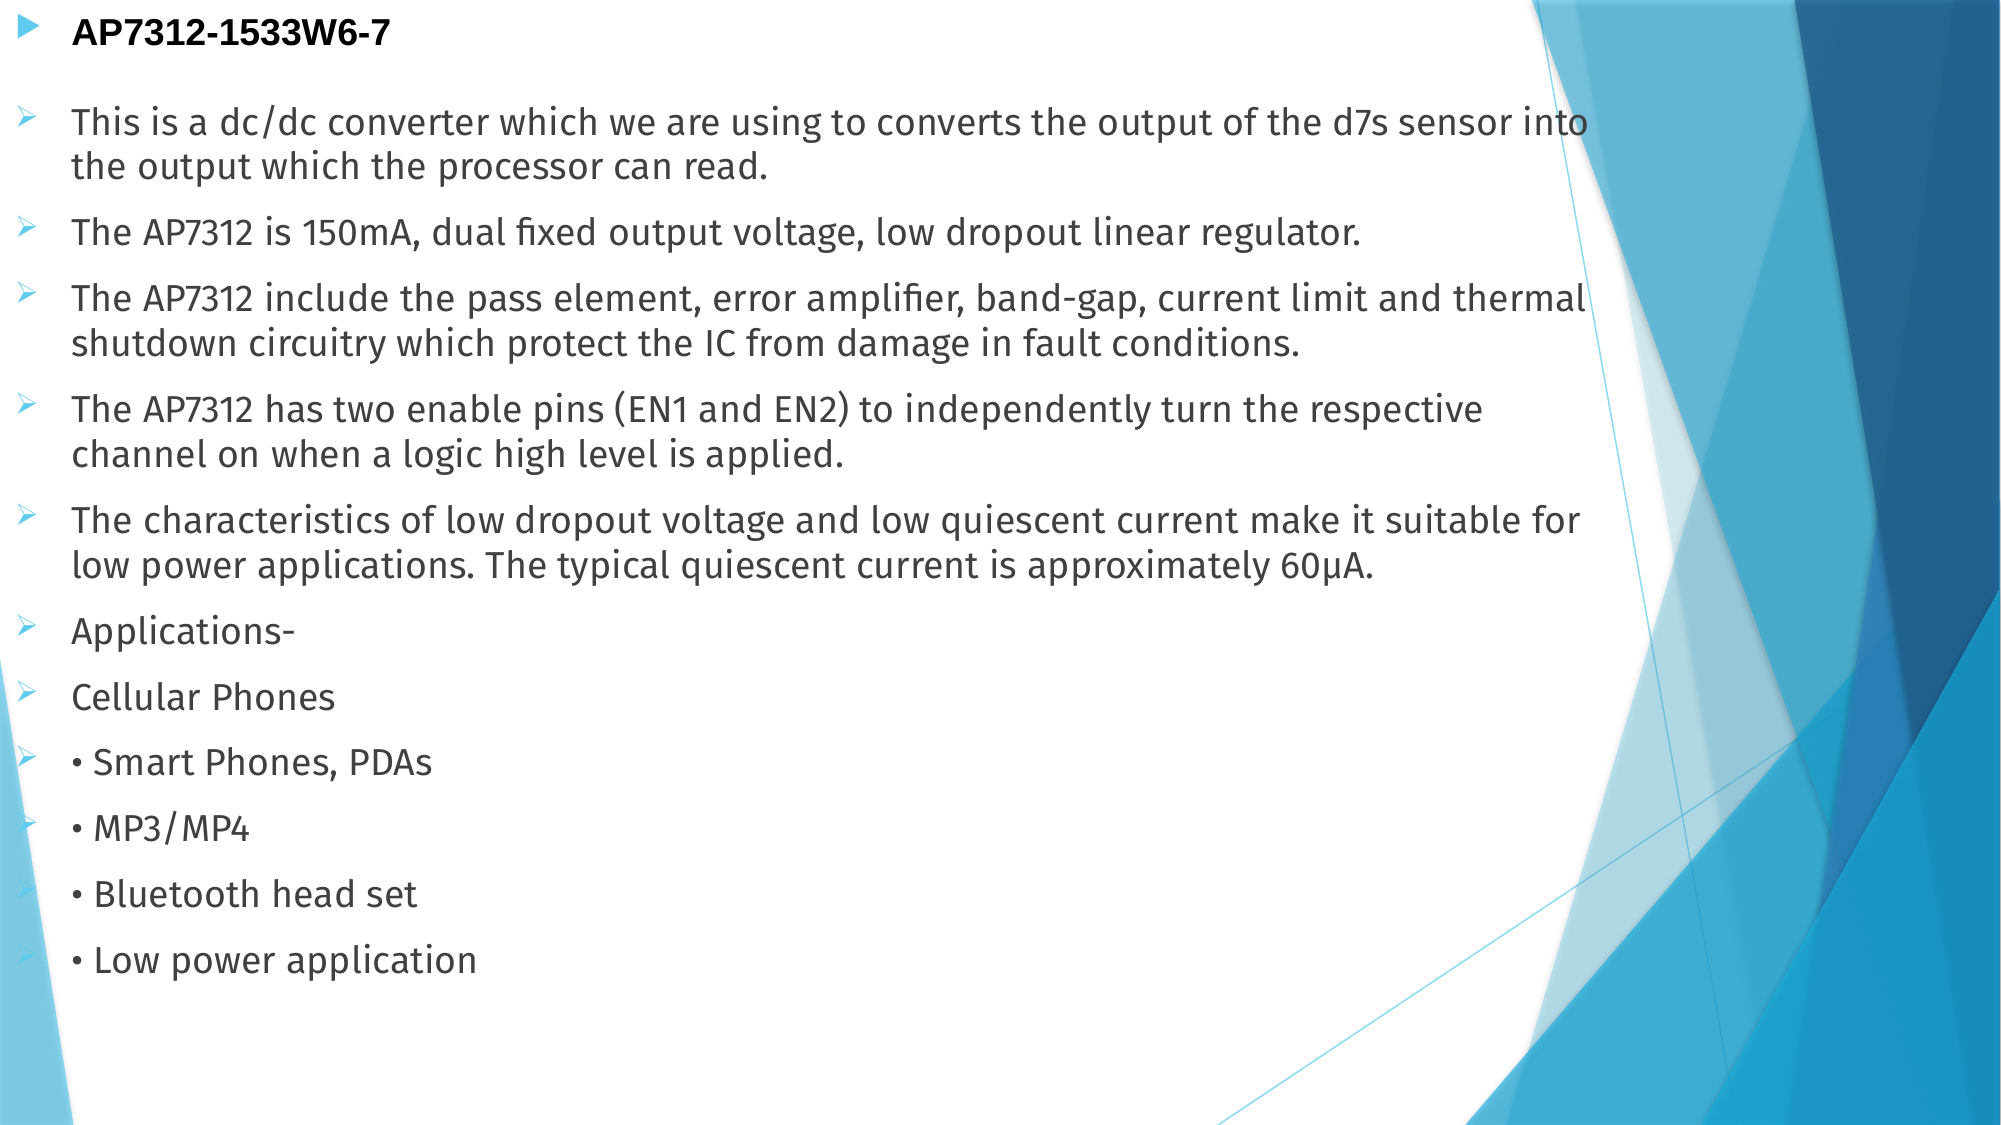

AP7312-1533W6-7

This is a dc/dc converter which we are using to converts the output of the d7s sensor into the output which the processor can read.
The AP7312 is 150mA, dual fixed output voltage, low dropout linear regulator.
The AP7312 include the pass element, error amplifier, band-gap, current limit and thermal shutdown circuitry which protect the IC from damage in fault conditions.
The AP7312 has two enable pins (EN1 and EN2) to independently turn the respective channel on when a logic high level is applied.
The characteristics of low dropout voltage and low quiescent current make it suitable for low power applications. The typical quiescent current is approximately 60μA.
Applications-
Cellular Phones
• Smart Phones, PDAs
• MP3/MP4
• Bluetooth head set
• Low power application